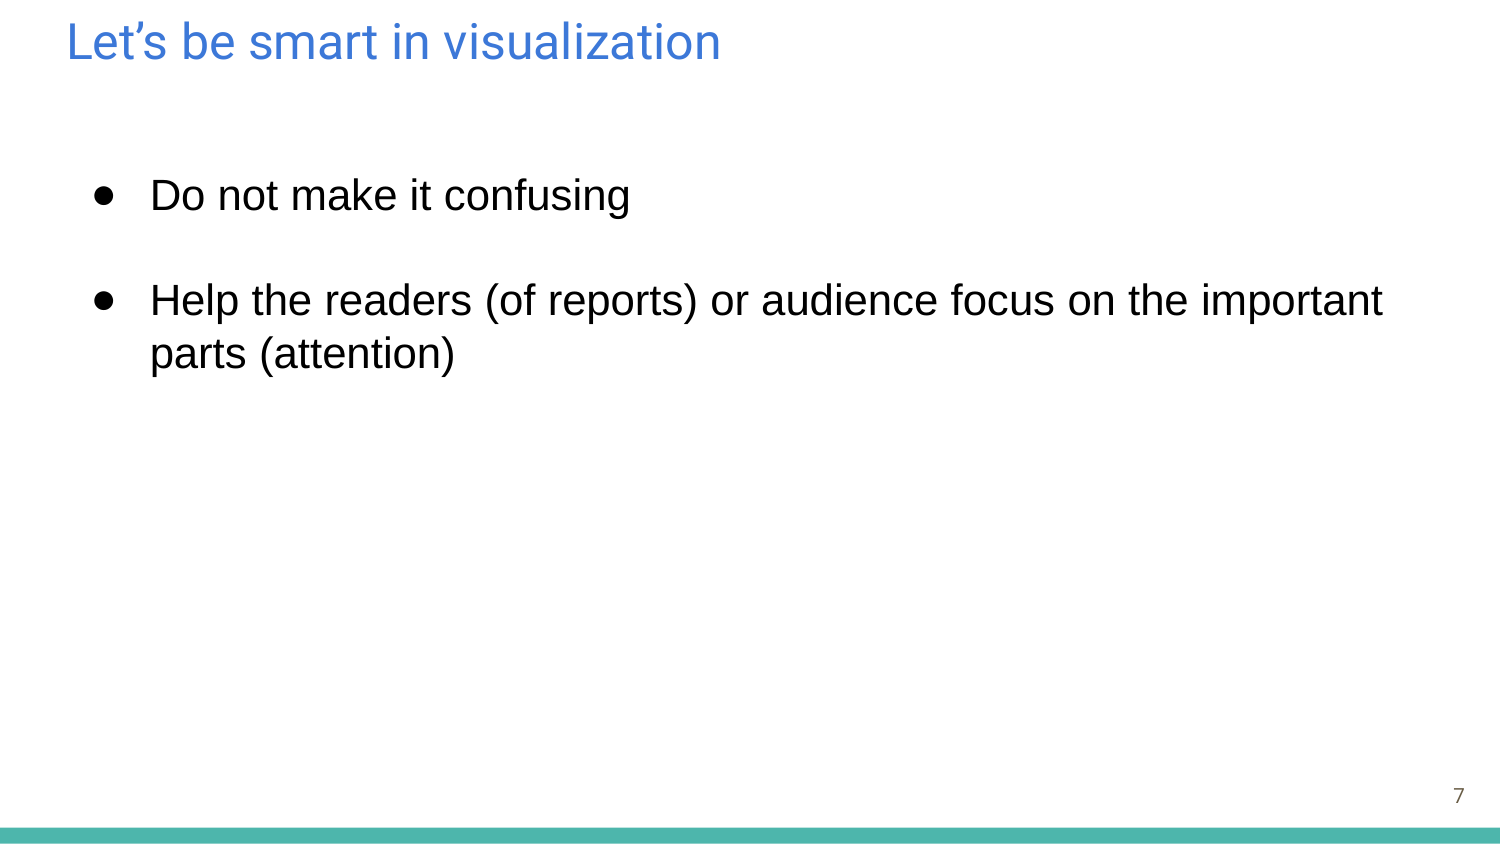

# Let’s be smart in visualization
Do not make it confusing

Help the readers (of reports) or audience focus on the important parts (attention)
7